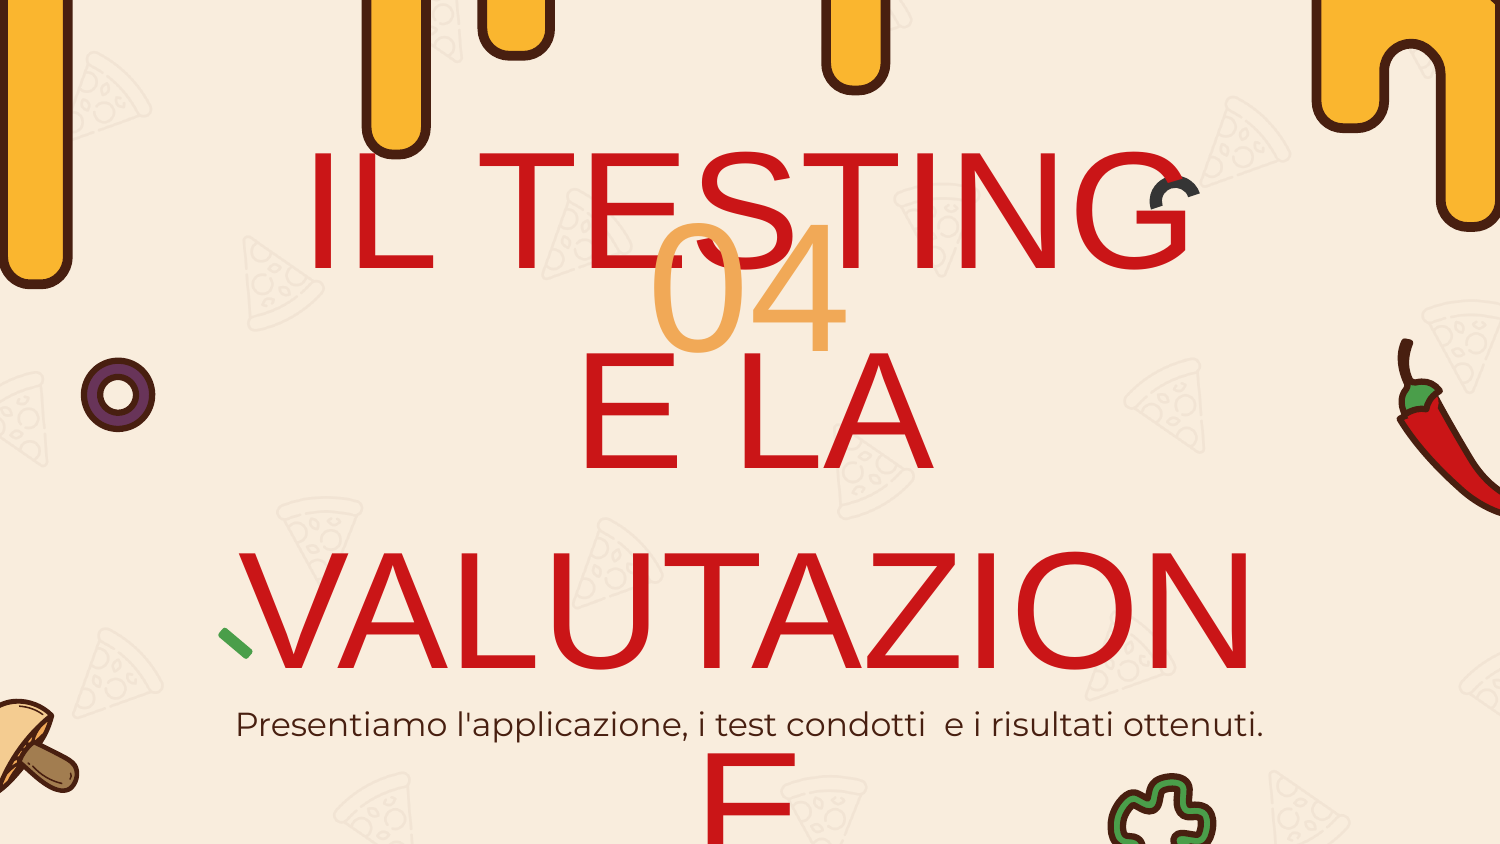

04
# IL TESTING E LA VALUTAZIONE
Presentiamo l'applicazione, i test condotti  e i risultati ottenuti.